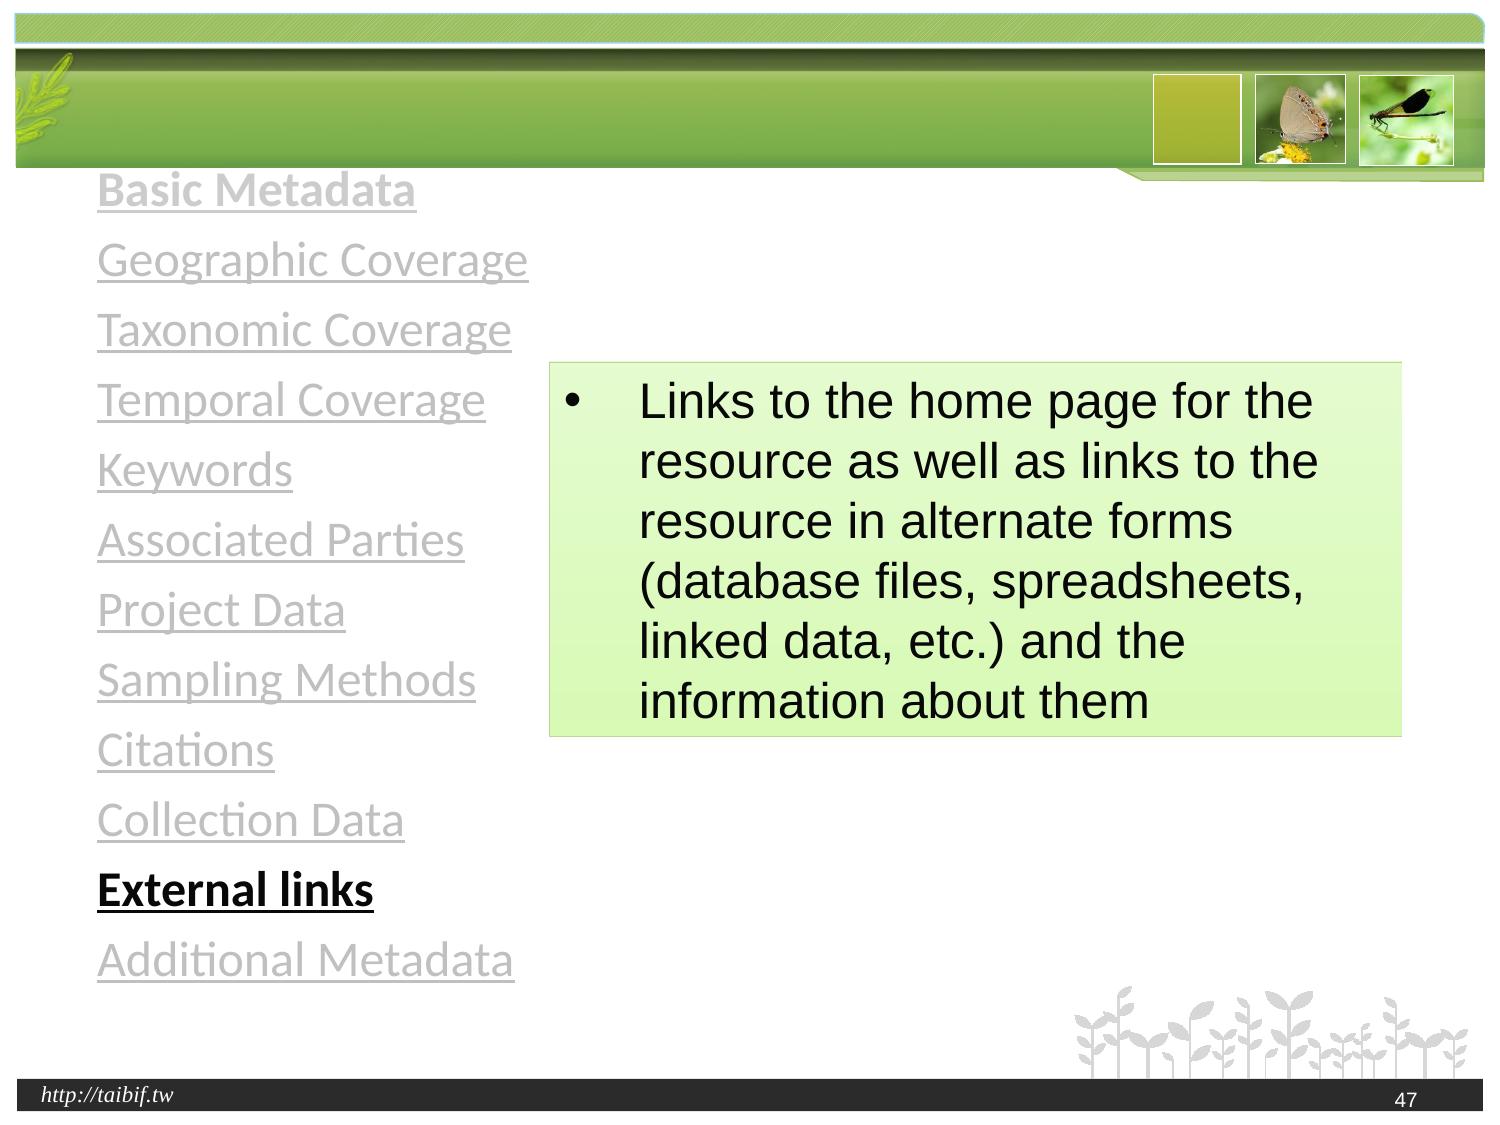

Basic Metadata
    Geographic Coverage
    Taxonomic Coverage
    Temporal Coverage
    Keywords
    Associated Parties
    Project Data
    Sampling Methods
    Citations
    Collection Data
    External links
    Additional Metadata
Links to the home page for the resource as well as links to the resource in alternate forms (database files, spreadsheets, linked data, etc.) and the information about them
47